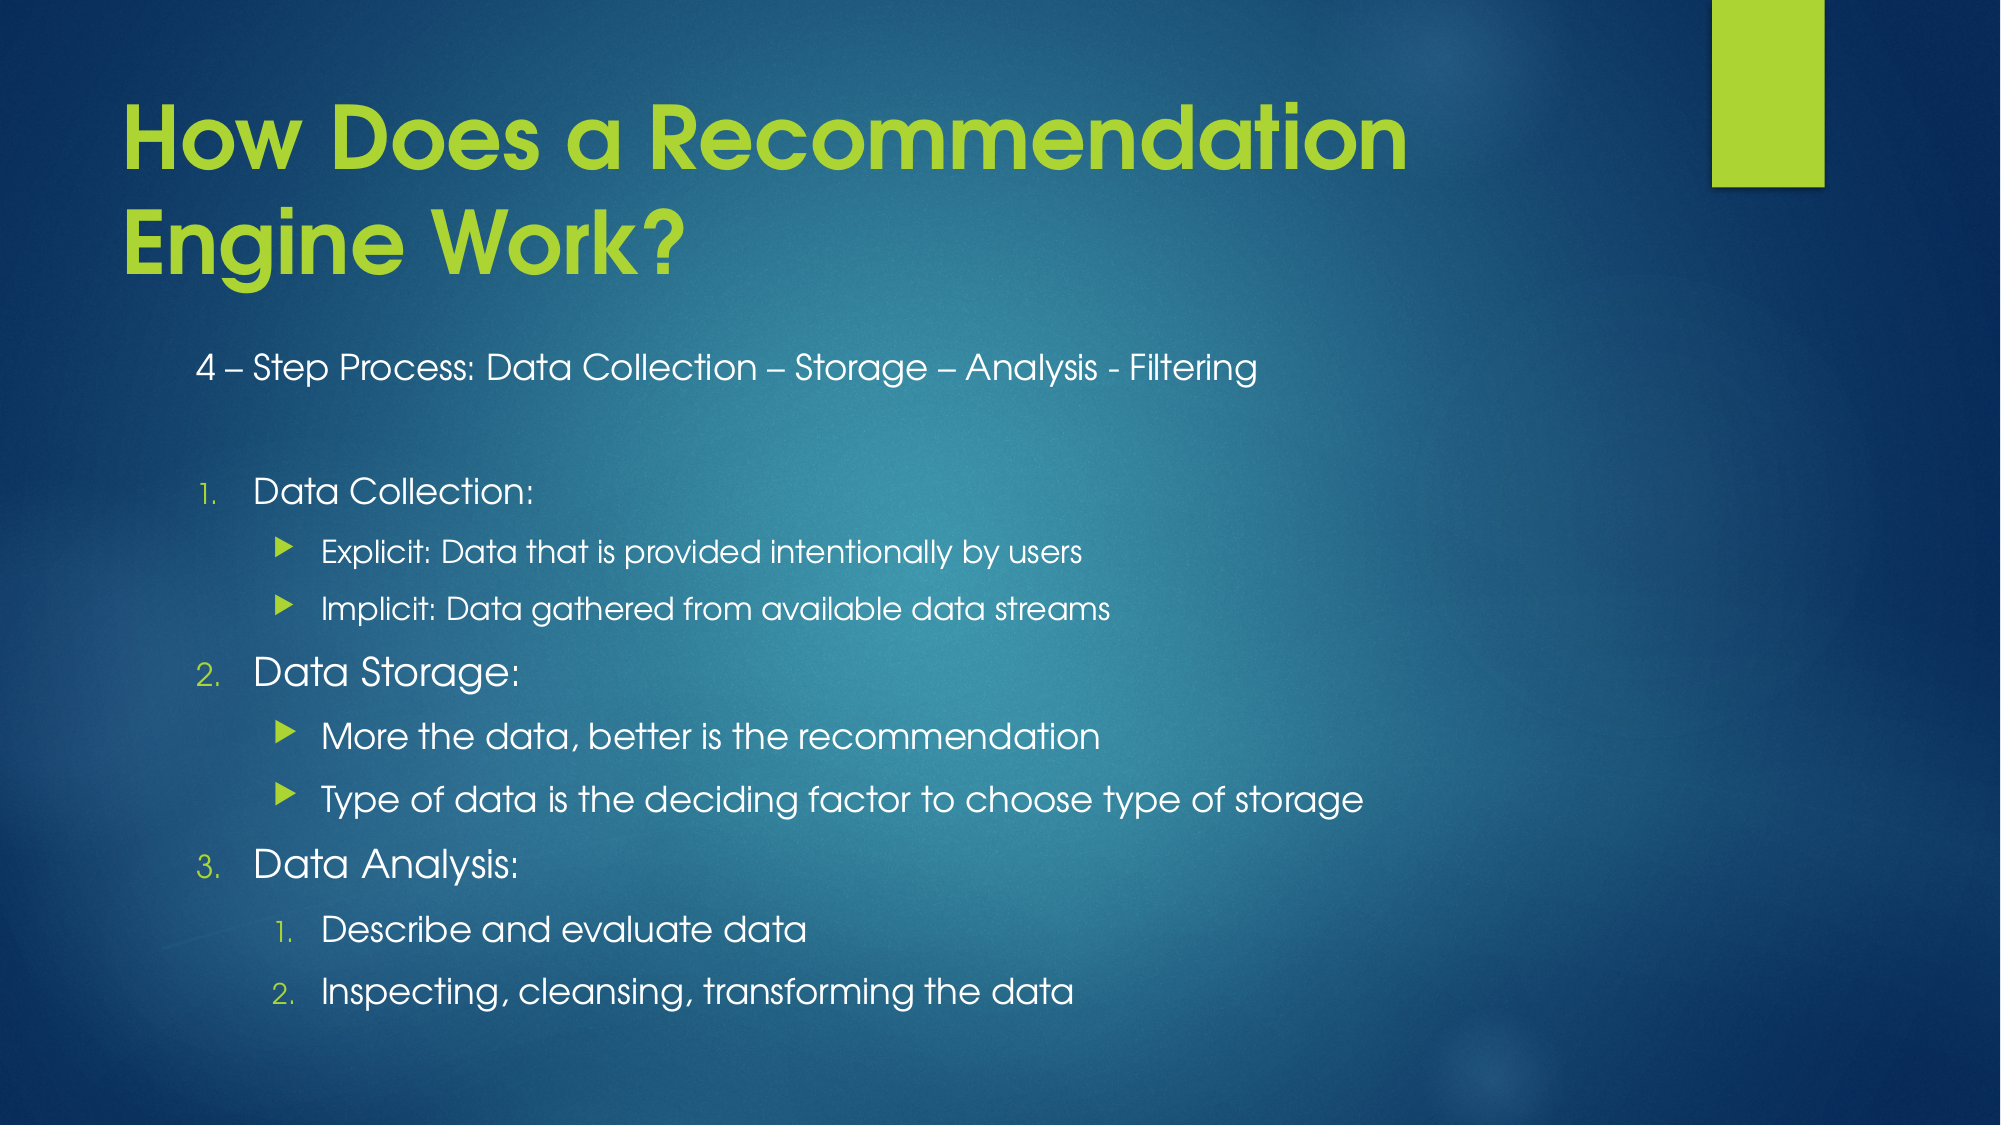

# How Does a Recommendation Engine Work?
4 – Step Process: Data Collection – Storage – Analysis - Filtering

Data Collection:
Explicit: Data that is provided intentionally by users
Implicit: Data gathered from available data streams
Data Storage:
More the data, better is the recommendation
Type of data is the deciding factor to choose type of storage
Data Analysis:
Describe and evaluate data
Inspecting, cleansing, transforming the data